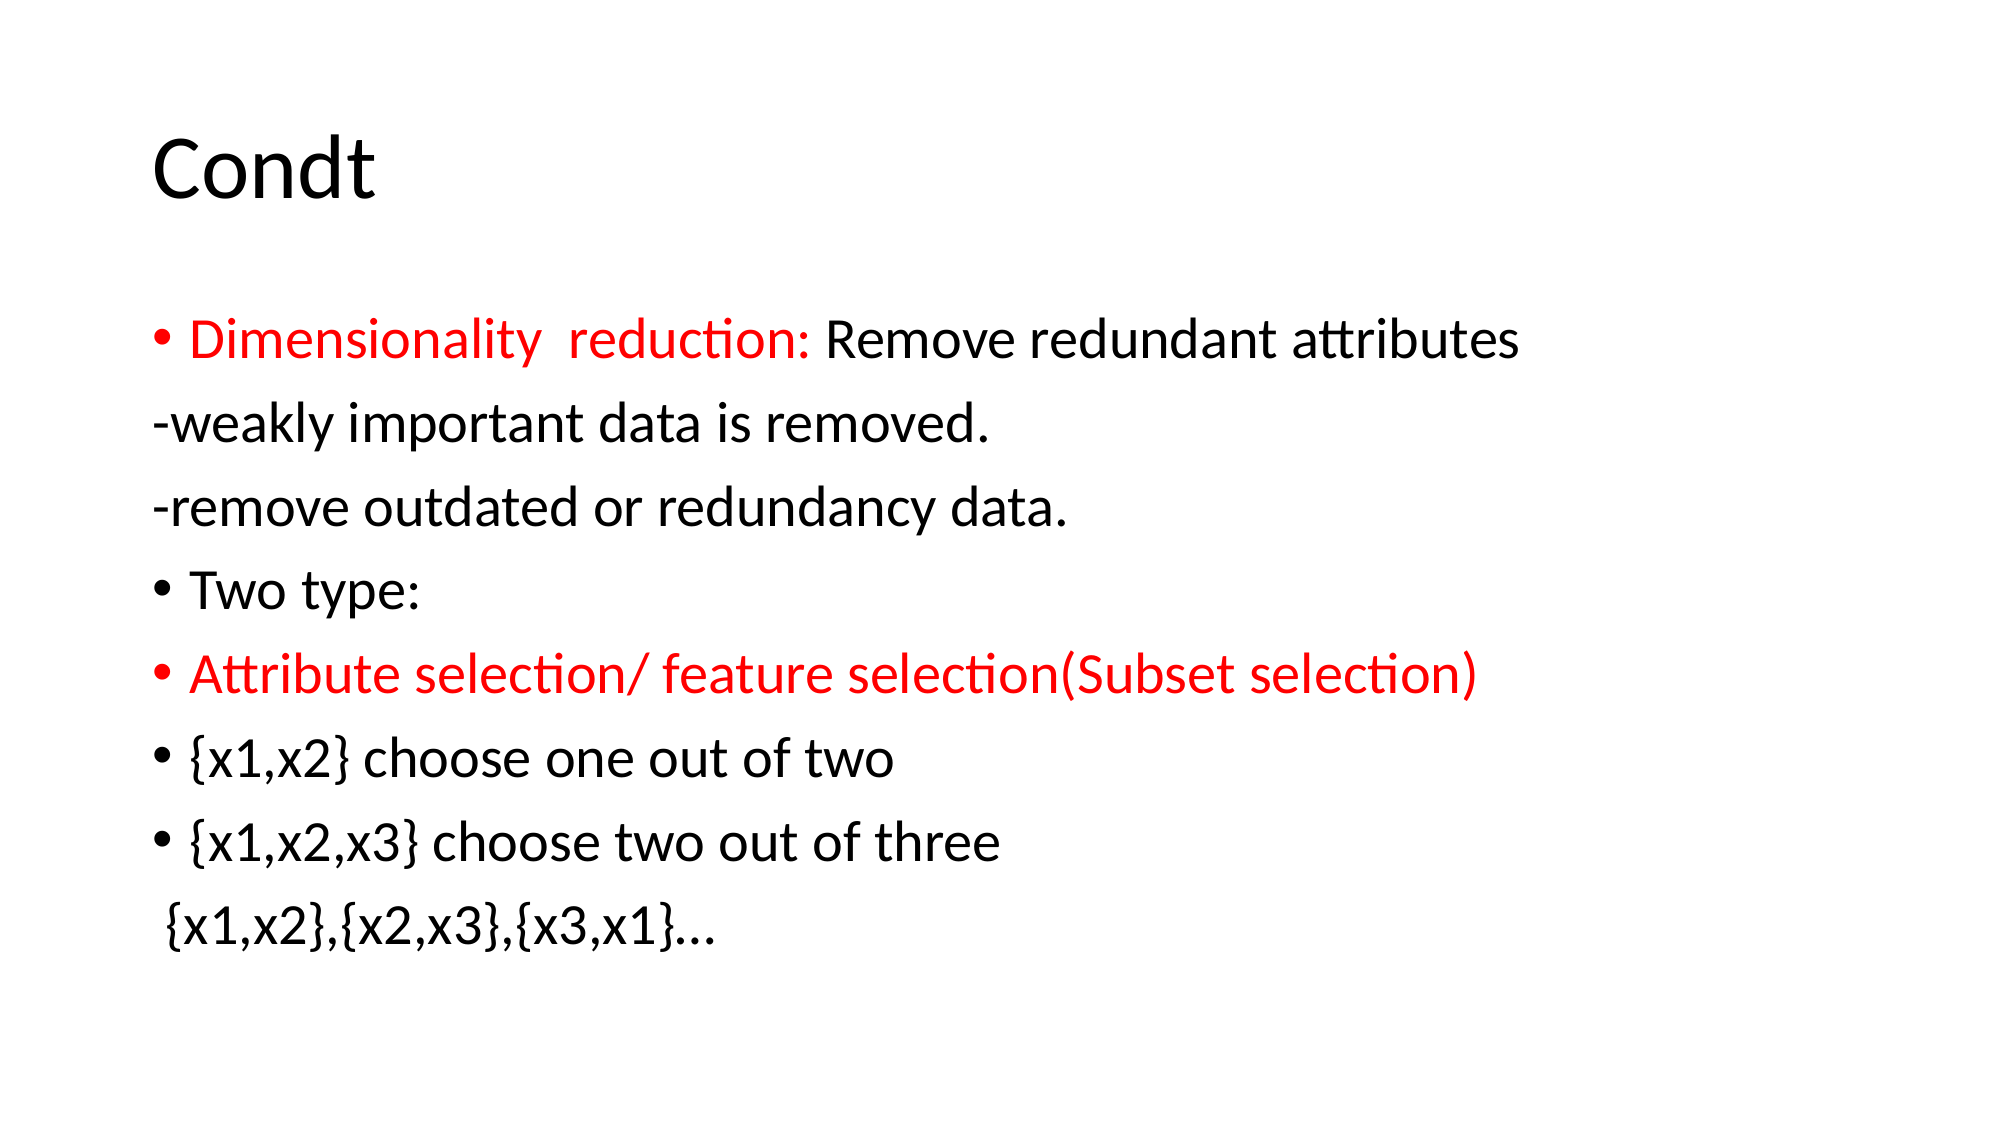

# Condt
Dimensionality  reduction: Remove redundant attributes
-weakly important data is removed.
-remove outdated or redundancy data.
Two type:
Attribute selection/ feature selection(Subset selection)
{x1,x2} choose one out of two
{x1,x2,x3} choose two out of three
 {x1,x2},{x2,x3},{x3,x1}…